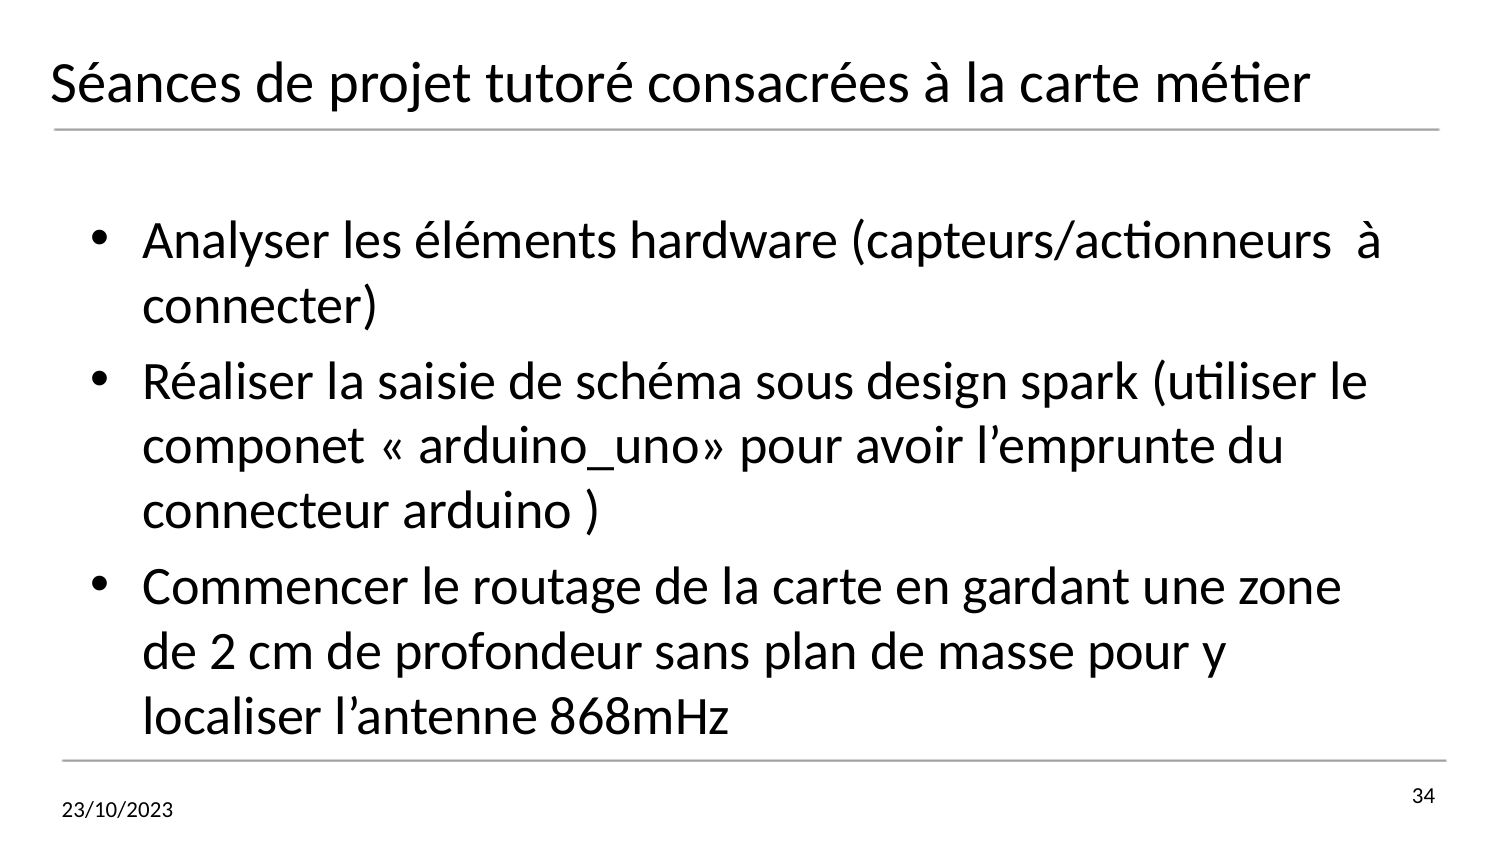

# Séances de projet tutoré consacrées à la carte métier
Analyser les éléments hardware (capteurs/actionneurs  à connecter)
Réaliser la saisie de schéma sous design spark (utiliser le componet « arduino_uno» pour avoir l’emprunte du connecteur arduino )
Commencer le routage de la carte en gardant une zone de 2 cm de profondeur sans plan de masse pour y localiser l’antenne 868mHz